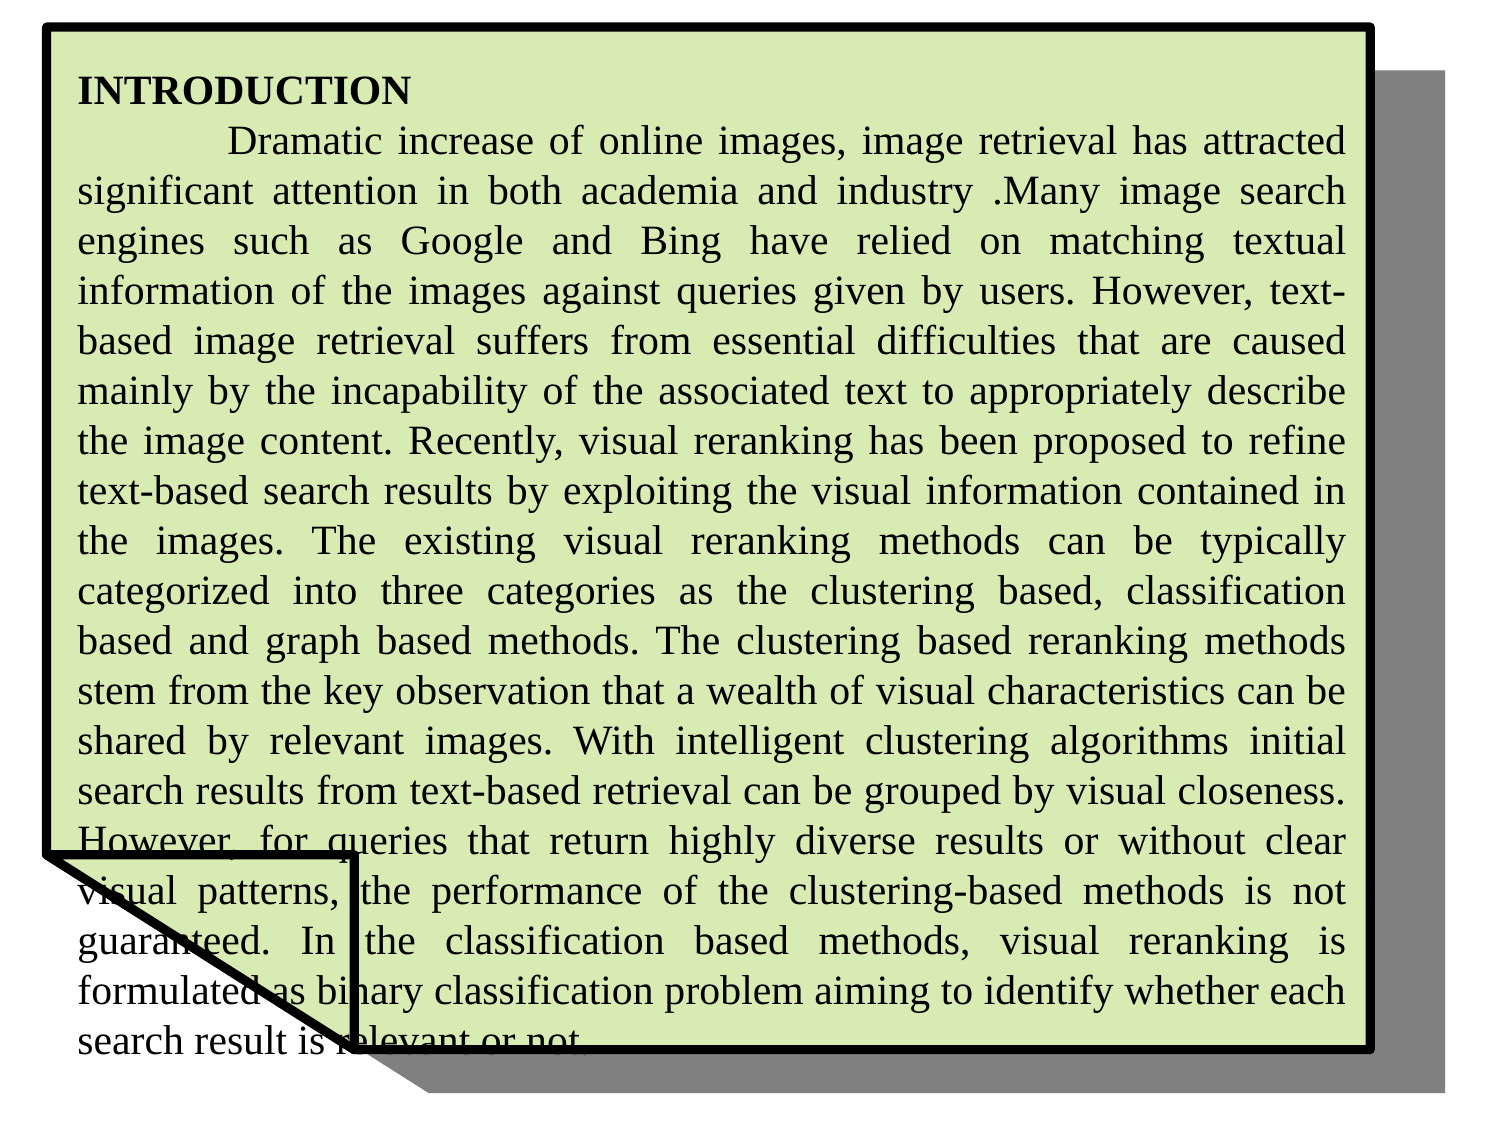

INTRODUCTION
	Dramatic increase of online images, image retrieval has attracted significant attention in both academia and industry .Many image search engines such as Google and Bing have relied on matching textual information of the images against queries given by users. However, text-based image retrieval suffers from essential difficulties that are caused mainly by the incapability of the associated text to appropriately describe the image content. Recently, visual reranking has been proposed to refine text-based search results by exploiting the visual information contained in the images. The existing visual reranking methods can be typically categorized into three categories as the clustering based, classification based and graph based methods. The clustering based reranking methods stem from the key observation that a wealth of visual characteristics can be shared by relevant images. With intelligent clustering algorithms initial search results from text-based retrieval can be grouped by visual closeness. However, for queries that return highly diverse results or without clear visual patterns, the performance of the clustering-based methods is not guaranteed. In the classification based methods, visual reranking is formulated as binary classification problem aiming to identify whether each search result is relevant or not.